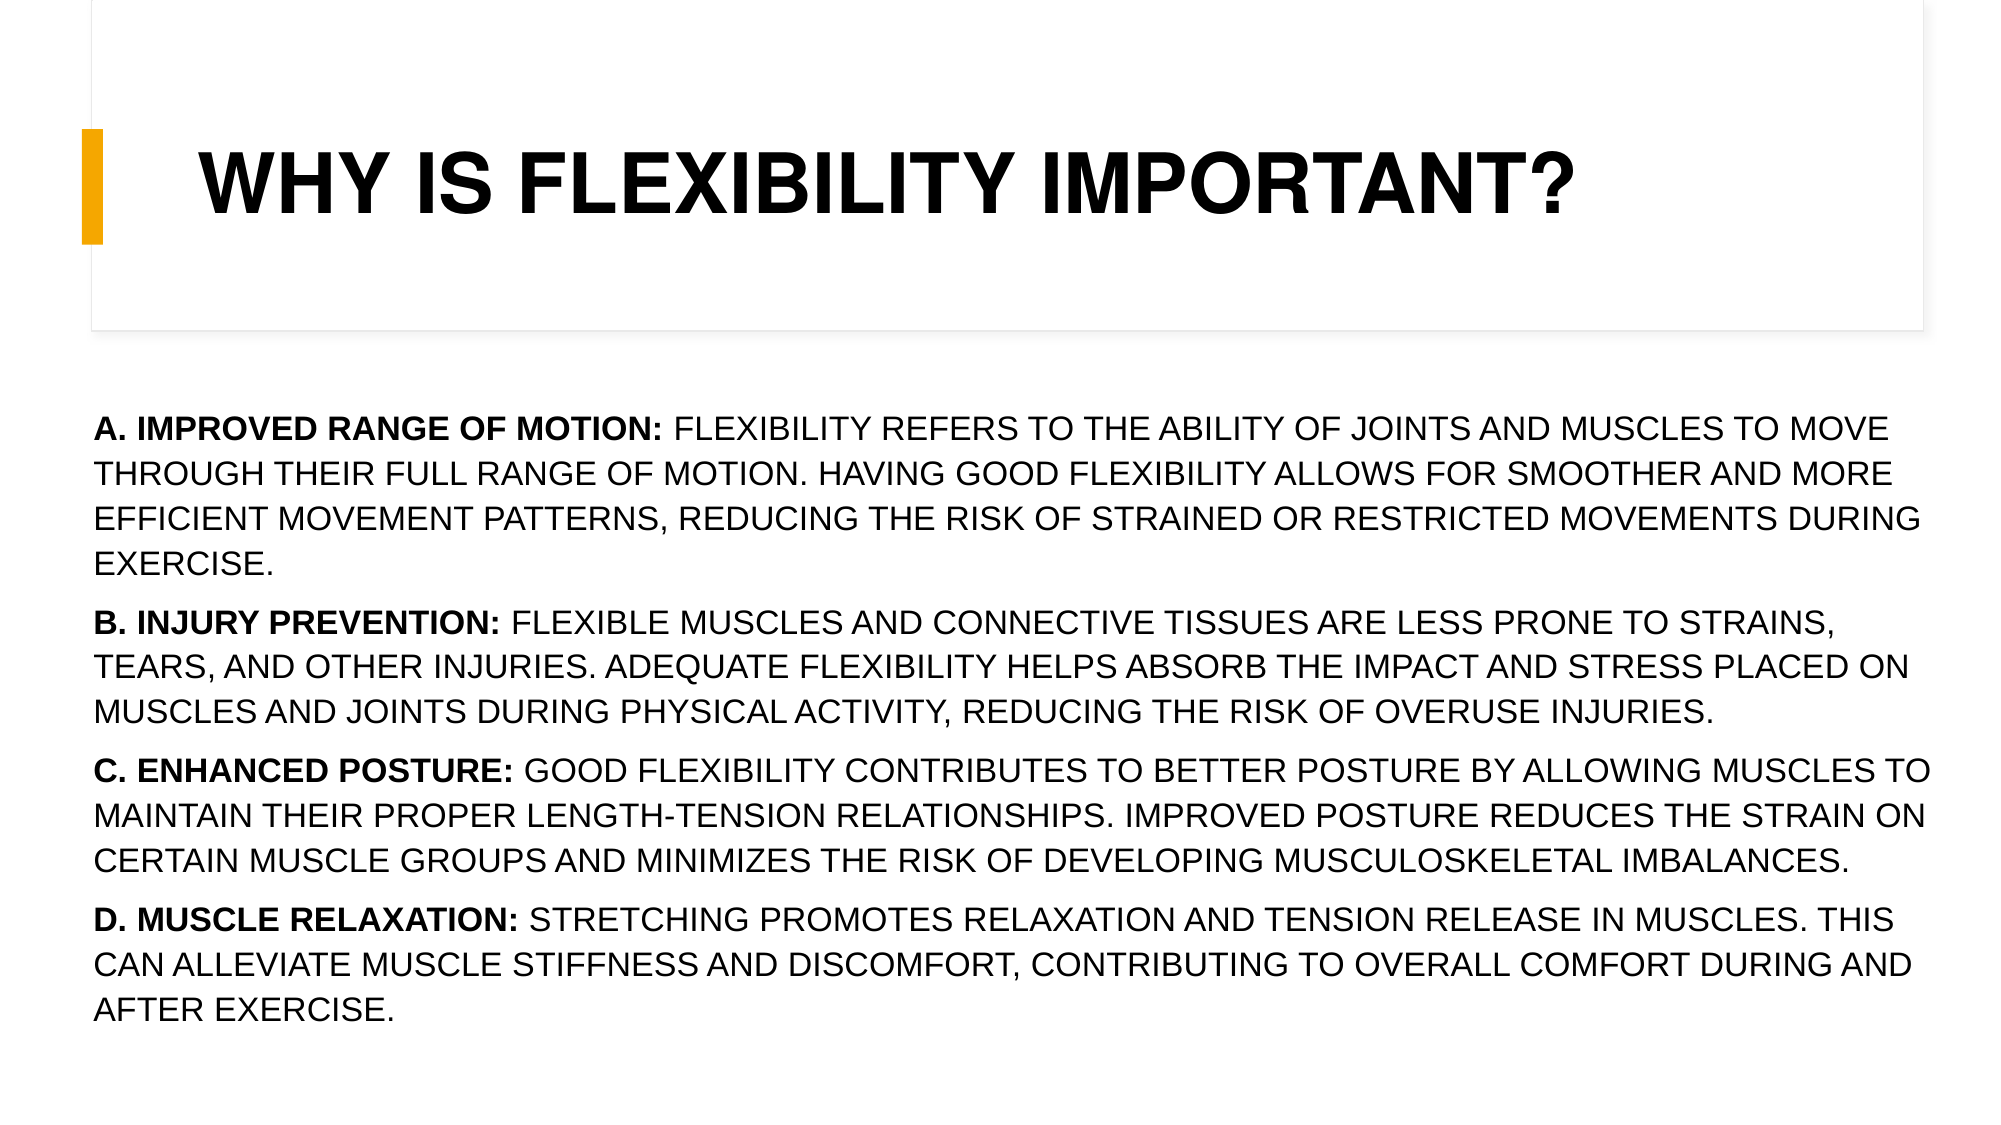

# WHY IS FLEXIBILITY IMPORTANT?
A. IMPROVED RANGE OF MOTION: FLEXIBILITY REFERS TO THE ABILITY OF JOINTS AND MUSCLES TO MOVE THROUGH THEIR FULL RANGE OF MOTION. HAVING GOOD FLEXIBILITY ALLOWS FOR SMOOTHER AND MORE EFFICIENT MOVEMENT PATTERNS, REDUCING THE RISK OF STRAINED OR RESTRICTED MOVEMENTS DURING EXERCISE.
B. INJURY PREVENTION: FLEXIBLE MUSCLES AND CONNECTIVE TISSUES ARE LESS PRONE TO STRAINS, TEARS, AND OTHER INJURIES. ADEQUATE FLEXIBILITY HELPS ABSORB THE IMPACT AND STRESS PLACED ON MUSCLES AND JOINTS DURING PHYSICAL ACTIVITY, REDUCING THE RISK OF OVERUSE INJURIES.
C. ENHANCED POSTURE: GOOD FLEXIBILITY CONTRIBUTES TO BETTER POSTURE BY ALLOWING MUSCLES TO MAINTAIN THEIR PROPER LENGTH-TENSION RELATIONSHIPS. IMPROVED POSTURE REDUCES THE STRAIN ON CERTAIN MUSCLE GROUPS AND MINIMIZES THE RISK OF DEVELOPING MUSCULOSKELETAL IMBALANCES.
D. MUSCLE RELAXATION: STRETCHING PROMOTES RELAXATION AND TENSION RELEASE IN MUSCLES. THIS CAN ALLEVIATE MUSCLE STIFFNESS AND DISCOMFORT, CONTRIBUTING TO OVERALL COMFORT DURING AND AFTER EXERCISE.